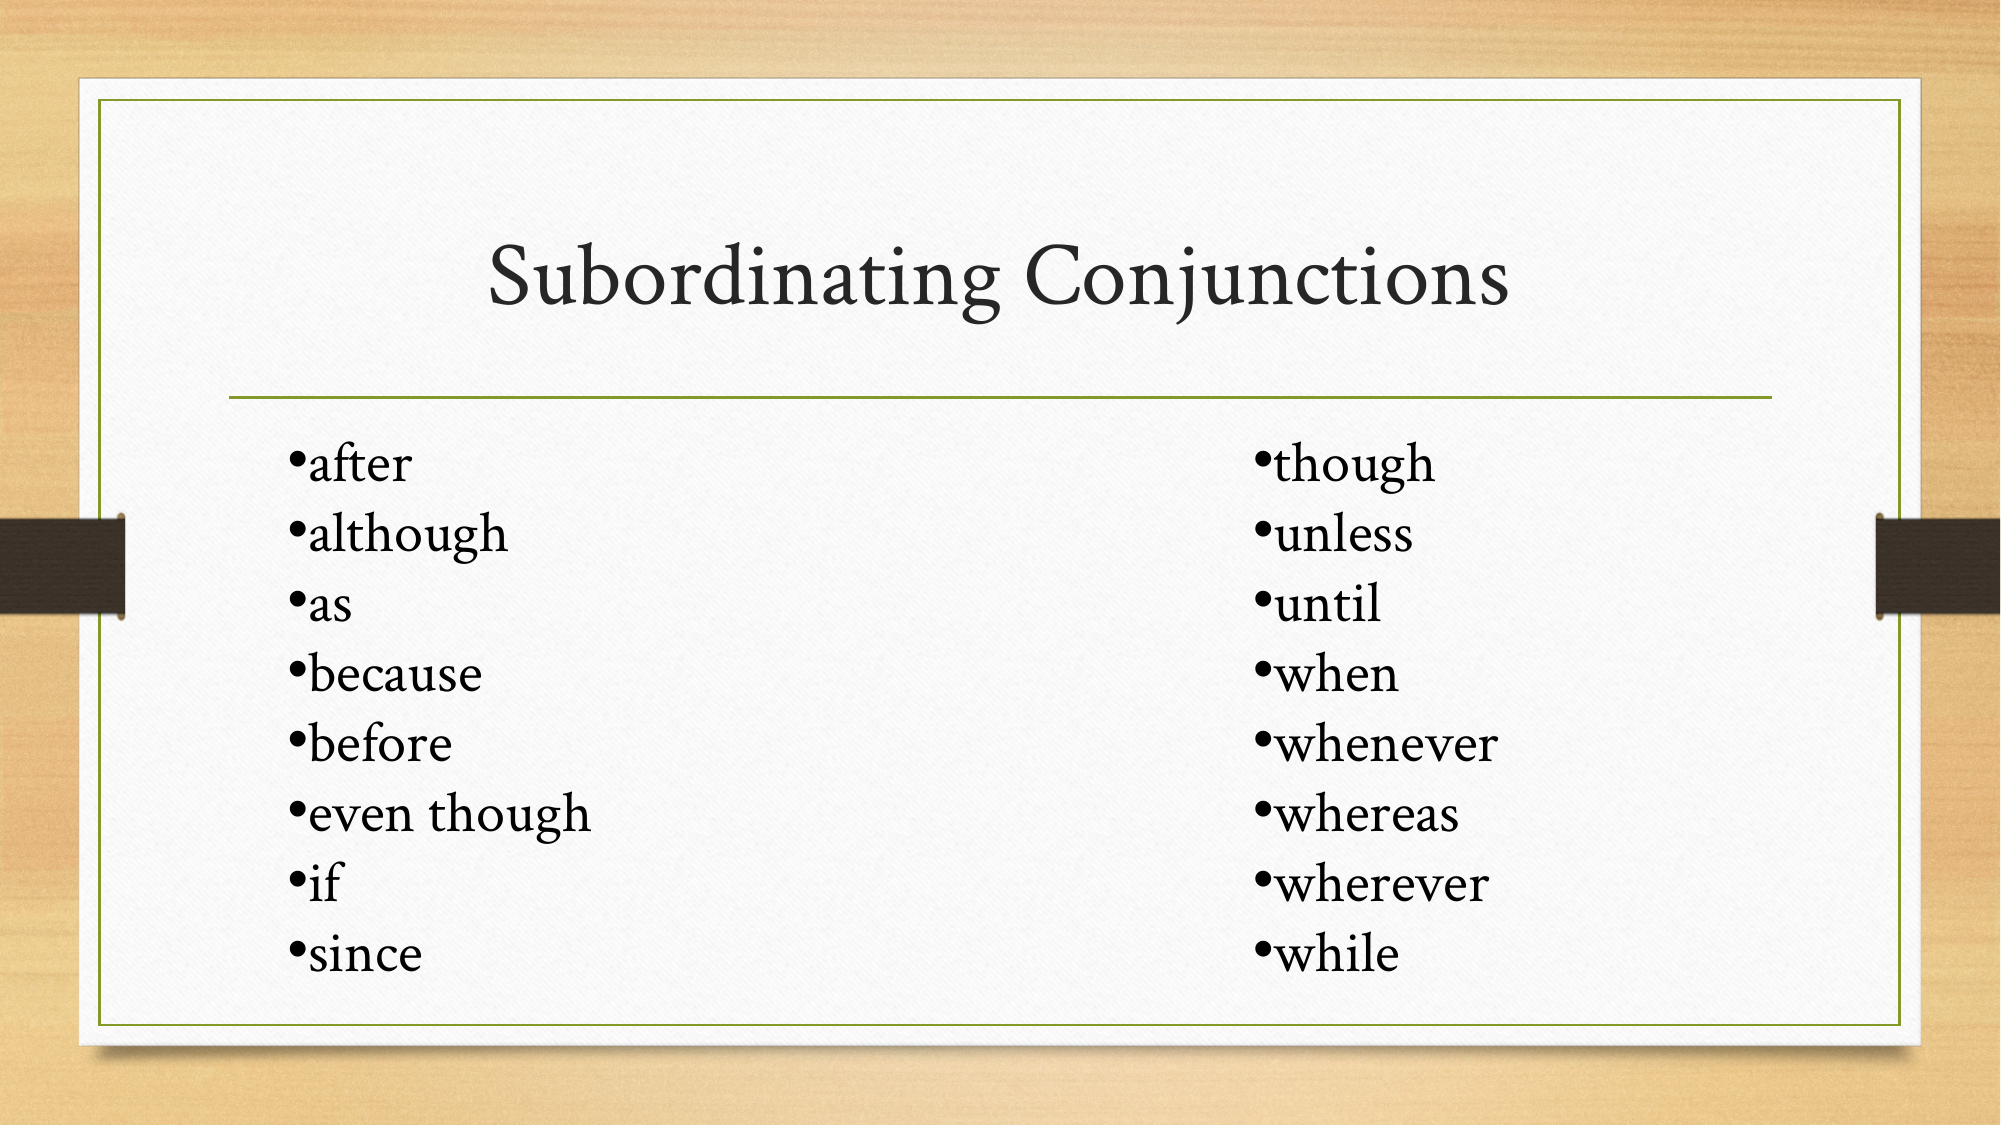

# Subordinating Conjunctions
after
although
as
because
before
even though
if
since
though
unless
until
when
whenever
whereas
wherever
while